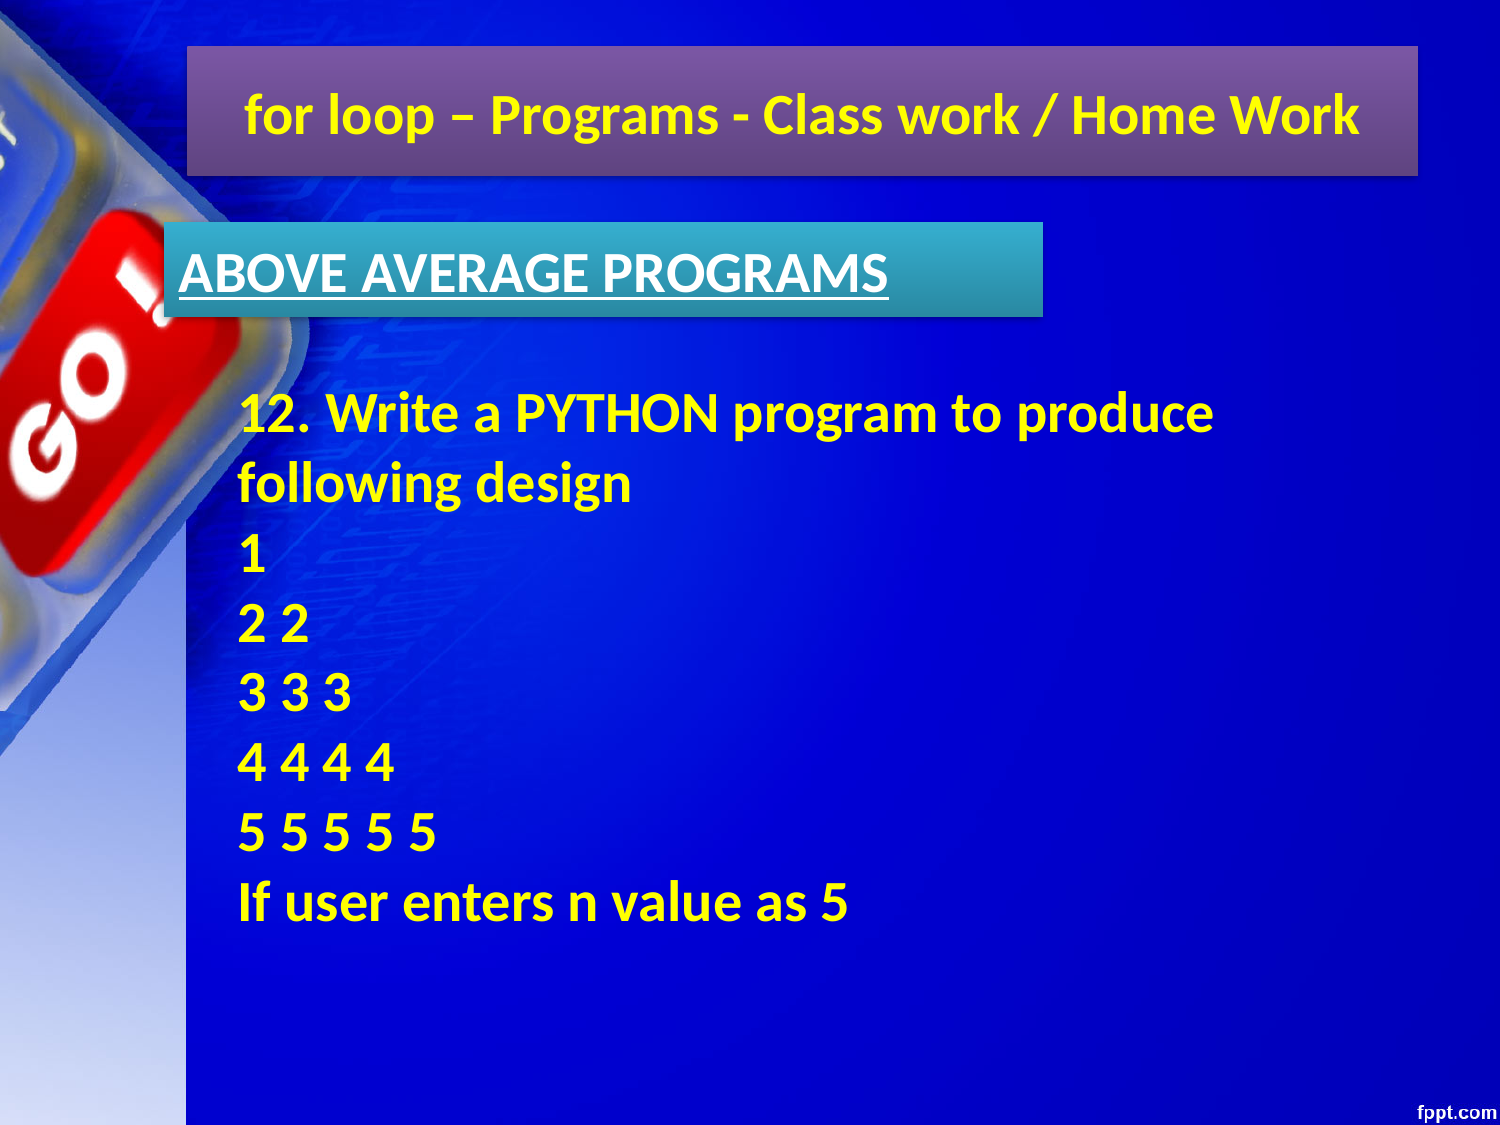

for loop – Programs - Class work / Home Work
ABOVE AVERAGE PROGRAMS
12. Write a PYTHON program to produce following design
1
2 2
3 3 3
4 4 4 4
5 5 5 5 5
If user enters n value as 5